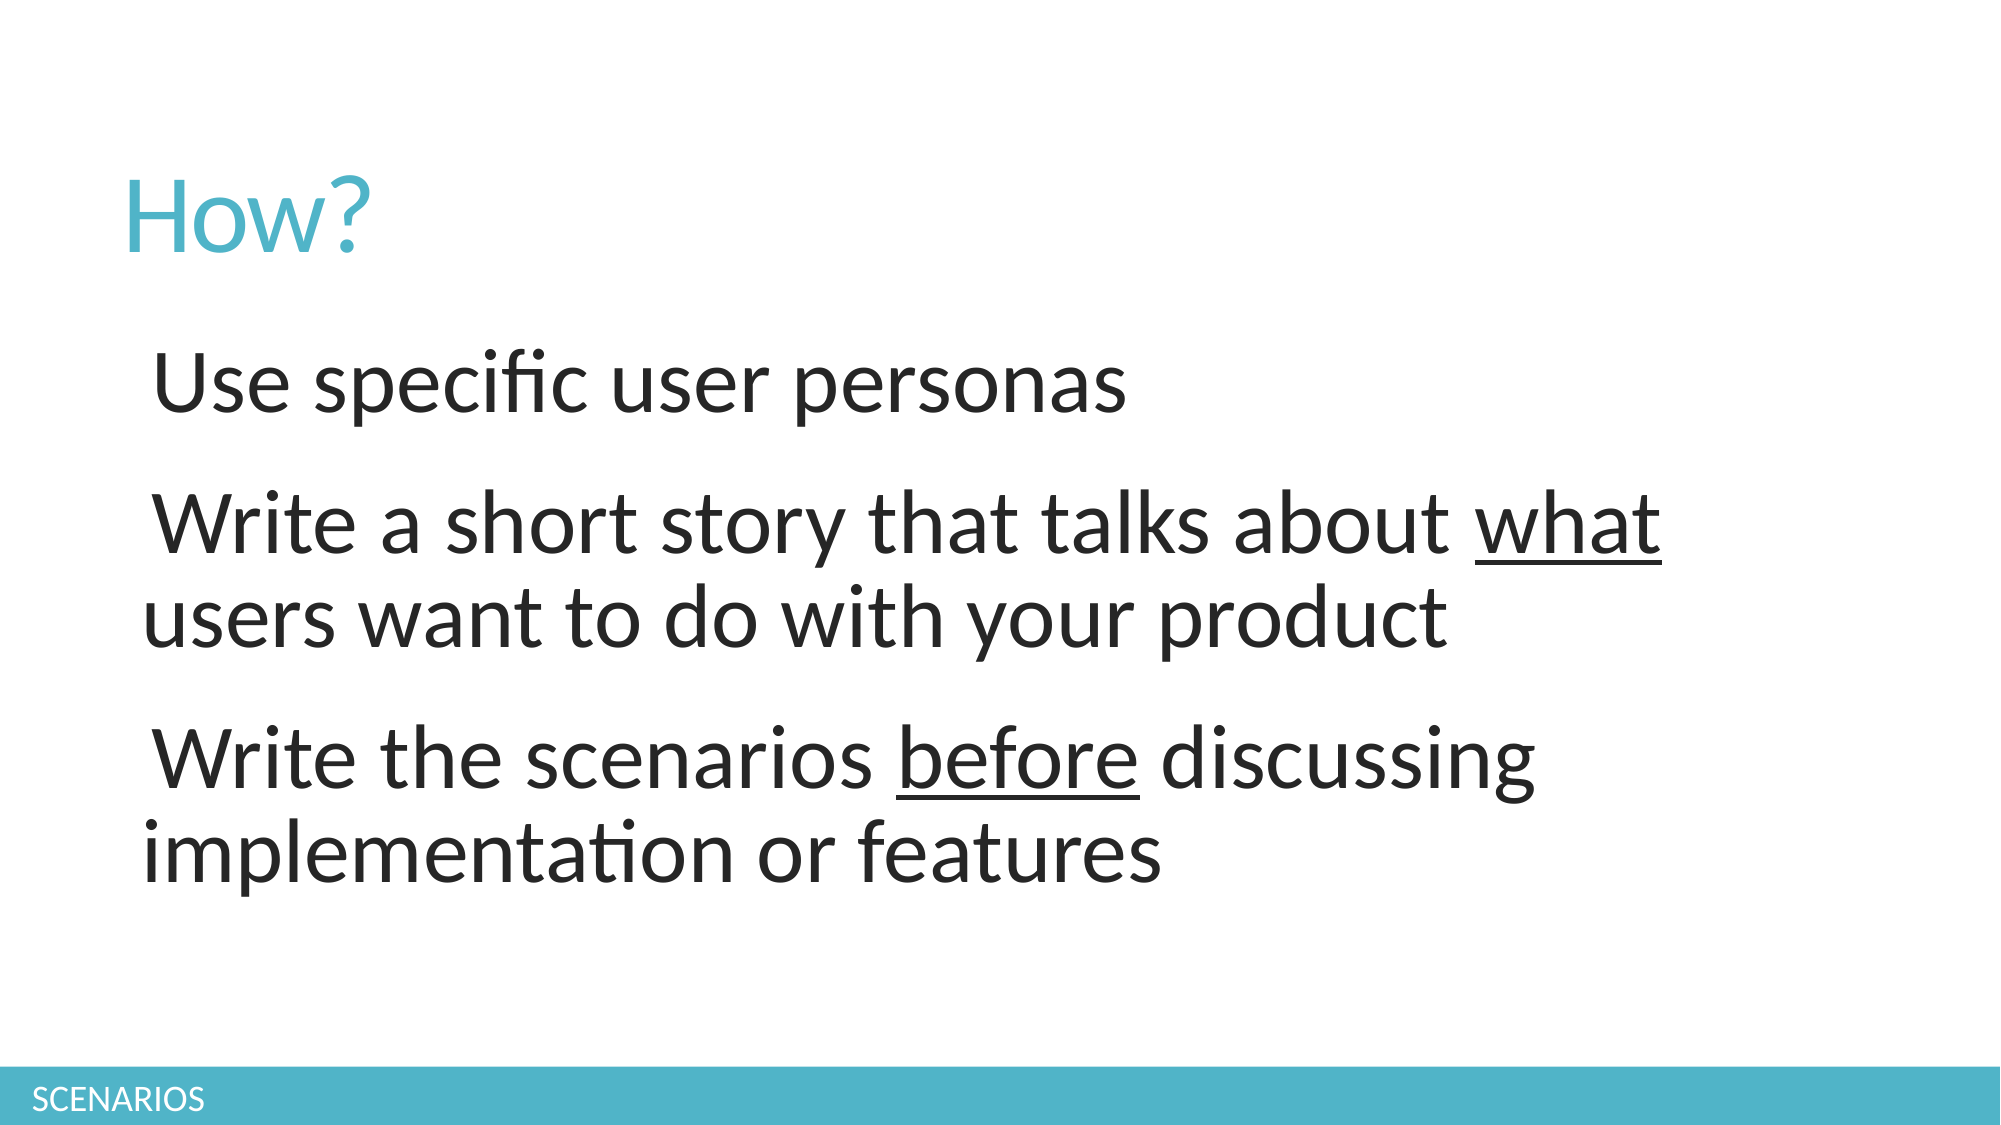

# How?
Use specific user personas
Write a short story that talks about what users want to do with your product
Write the scenarios before discussing implementation or features
  SCENARIOS